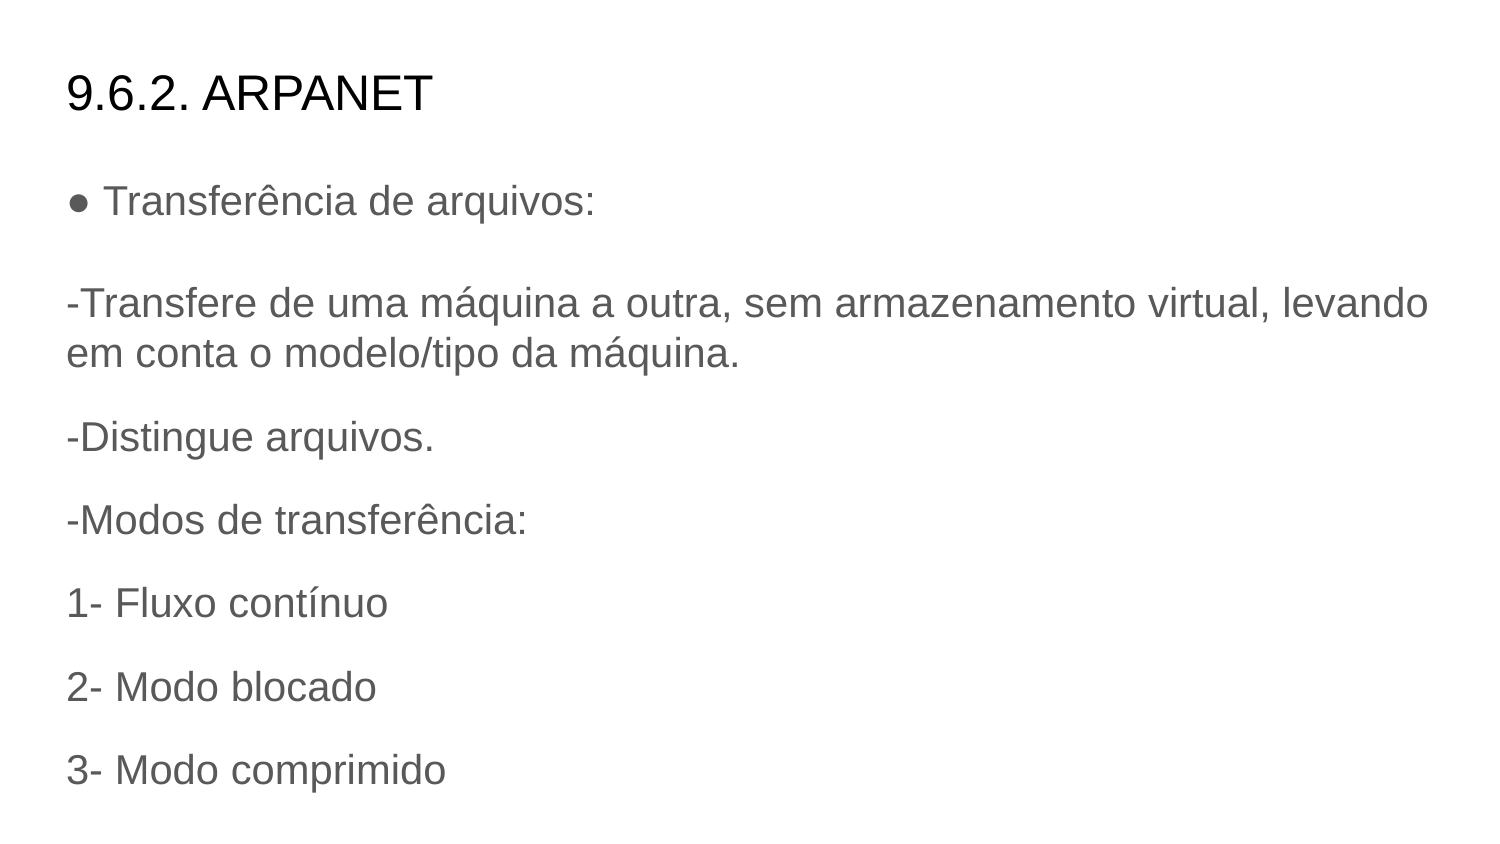

9.6.2. ARPANET
# ● Transferência de arquivos:
-Transfere de uma máquina a outra, sem armazenamento virtual, levando em conta o modelo/tipo da máquina.
-Distingue arquivos.
-Modos de transferência:
1- Fluxo contínuo
2- Modo blocado
3- Modo comprimido